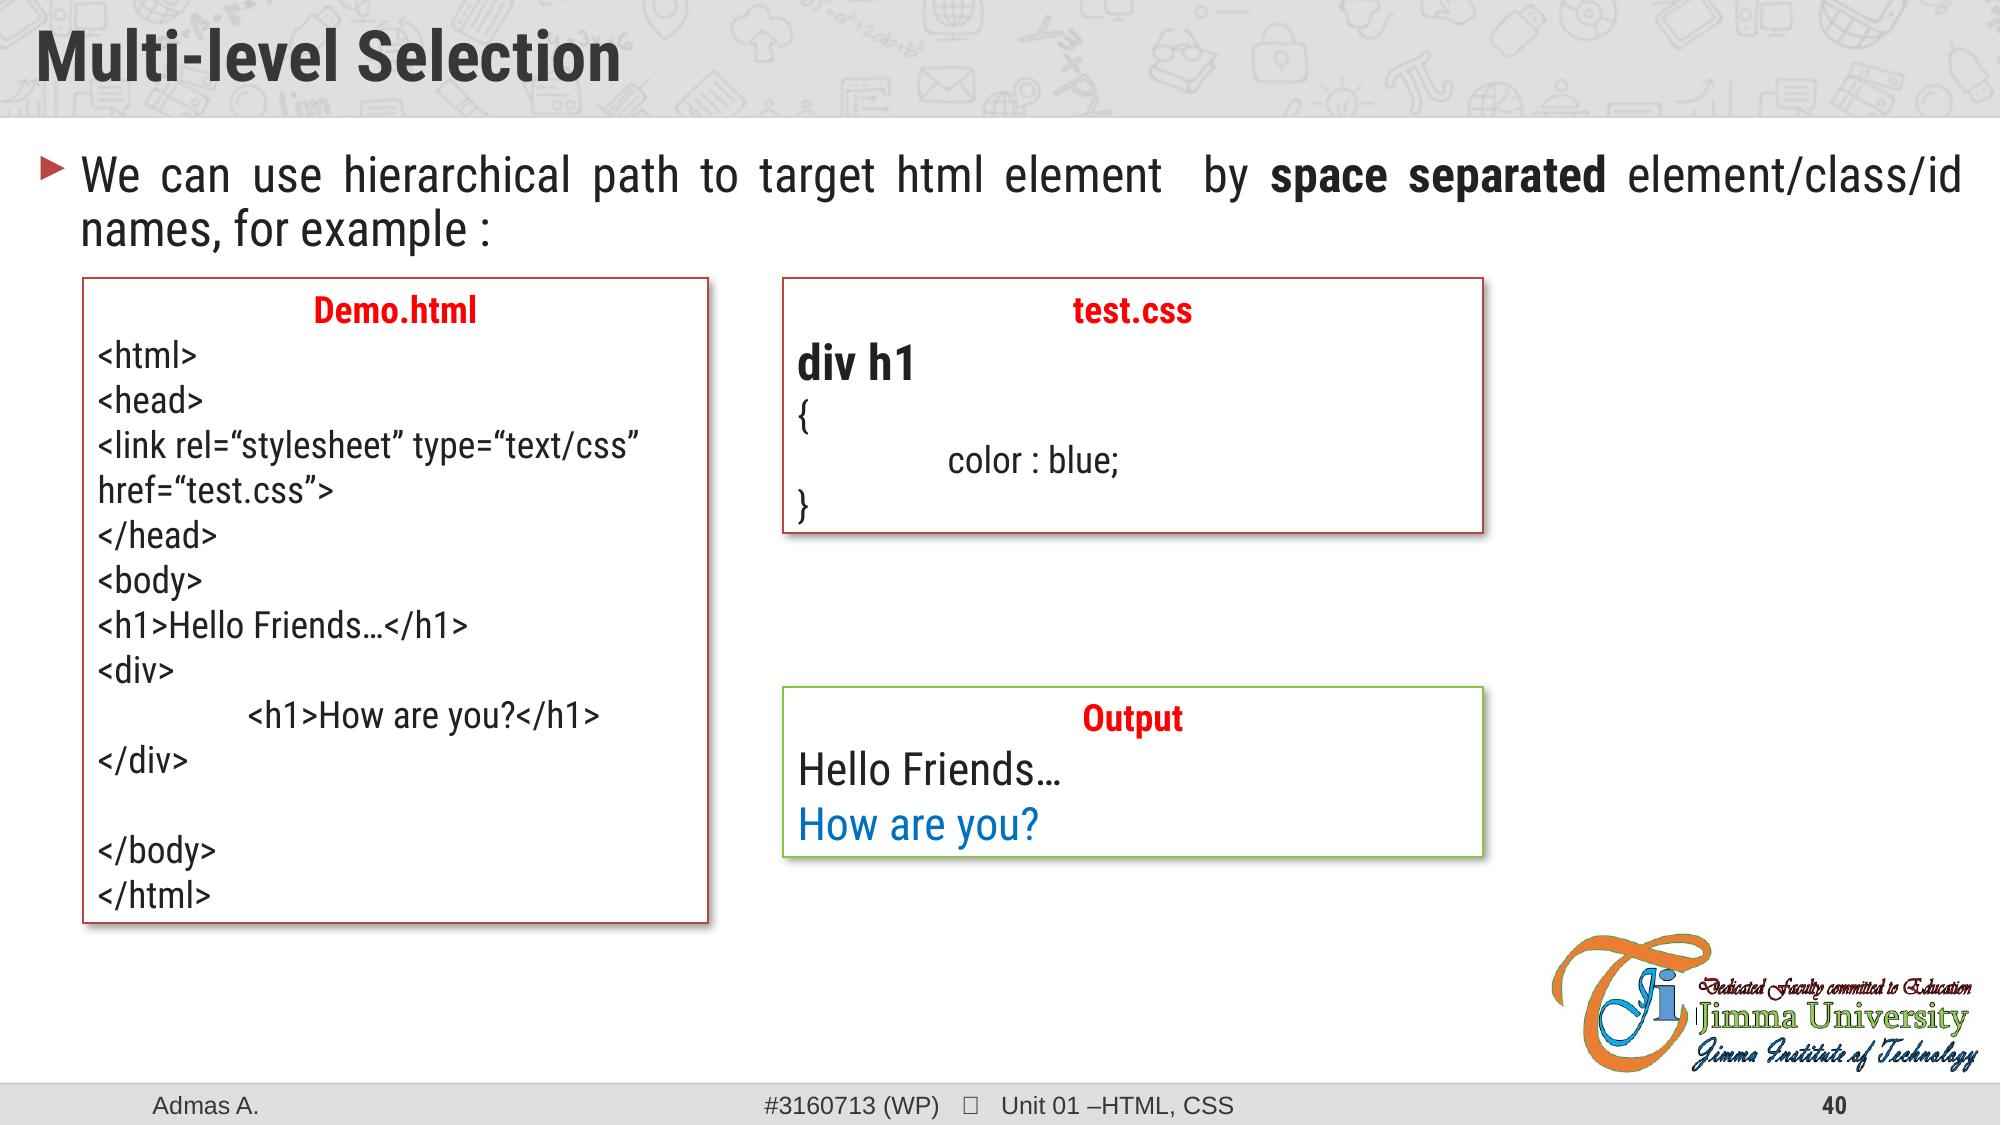

# Multi-level Selection
We can use hierarchical path to target html element  by space separated element/class/id names, for example :

Demo.html
<html>
<head>
<link rel=“stylesheet” type=“text/css” href=“test.css”>
</head>
<body>
<h1>Hello Friends…</h1>
<div>
	<h1>How are you?</h1>
</div>

</body>
</html>
test.css
div h1
{
	color : blue;
}
Output
Hello Friends…
How are you?